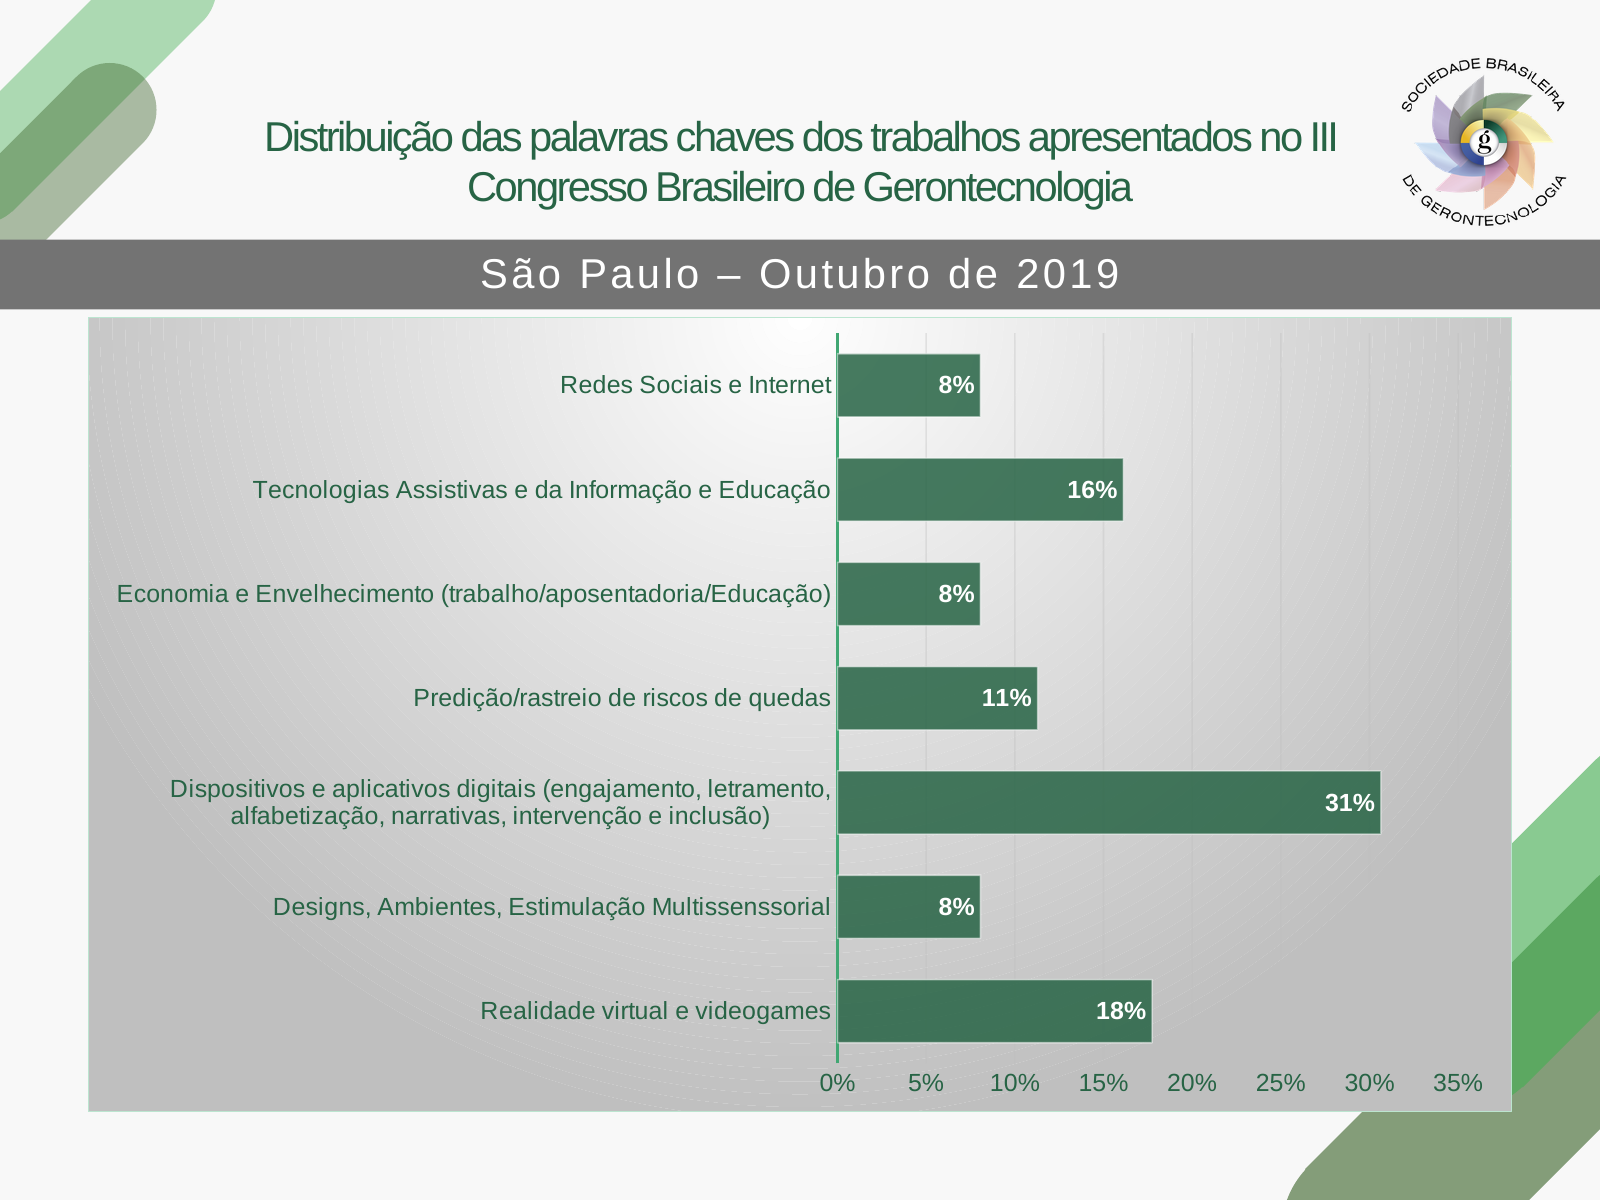

# Distribuição das palavras chaves dos trabalhos apresentados no III Congresso Brasileiro de Gerontecnologia
São Paulo – Outubro de 2019

### Chart

| Category |  |
|---|---|
| Realidade virtual e videogames | 0.1774193548387097 |
| Designs, Ambientes, Estimulação Multissenssorial | 0.08064516129032258 |
| Dispositivos e aplicativos digitais (engajamento, letramento, alfabetização, narrativas, intervenção e inclusão) | 0.3064516129032258 |
| Predição/rastreio de riscos de quedas | 0.11290322580645161 |
| Economia e Envelhecimento (trabalho/aposentadoria/Educação) | 0.08064516129032258 |
| Tecnologias Assistivas e da Informação e Educação | 0.16129032258064516 |
| Redes Sociais e Internet | 0.08064516129032258 |